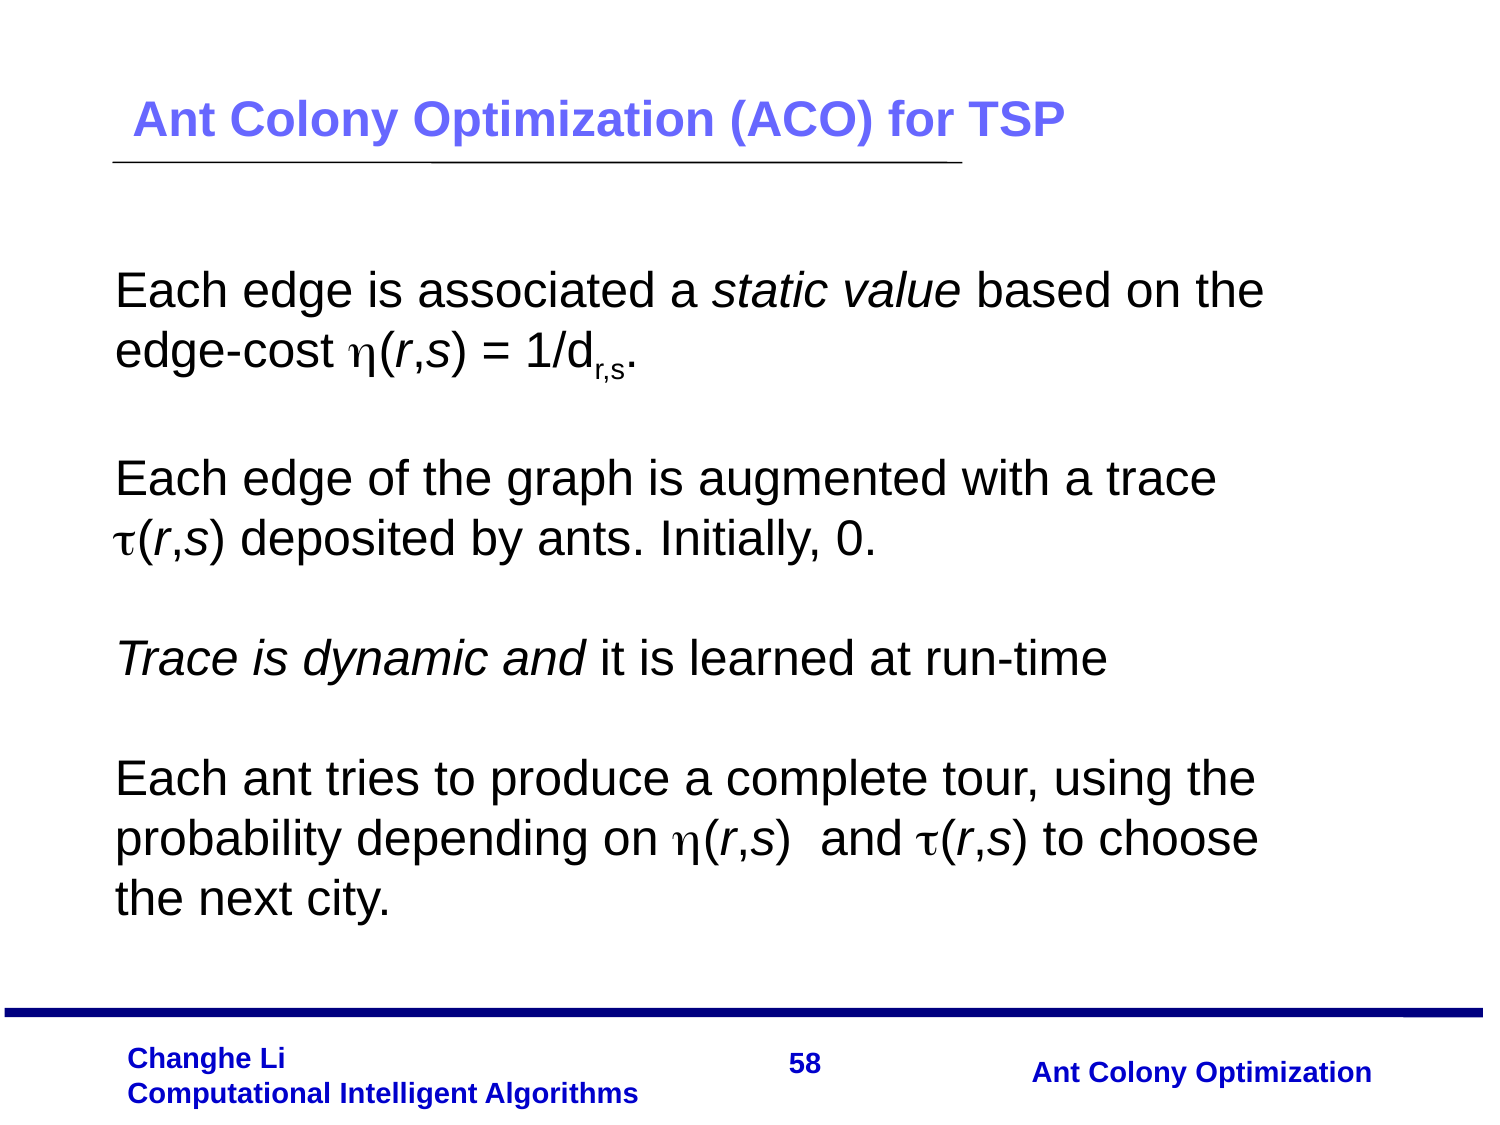

Ant Colony Optimization (ACO) for TSP

Each edge is associated a static value based on the edge-cost η(r,s) = 1/dr,s.

Each edge of the graph is augmented with a trace τ(r,s) deposited by ants. Initially, 0.

Trace is dynamic and it is learned at run-time

Each ant tries to produce a complete tour, using the probability depending on η(r,s)  and τ(r,s) to choose the next city.